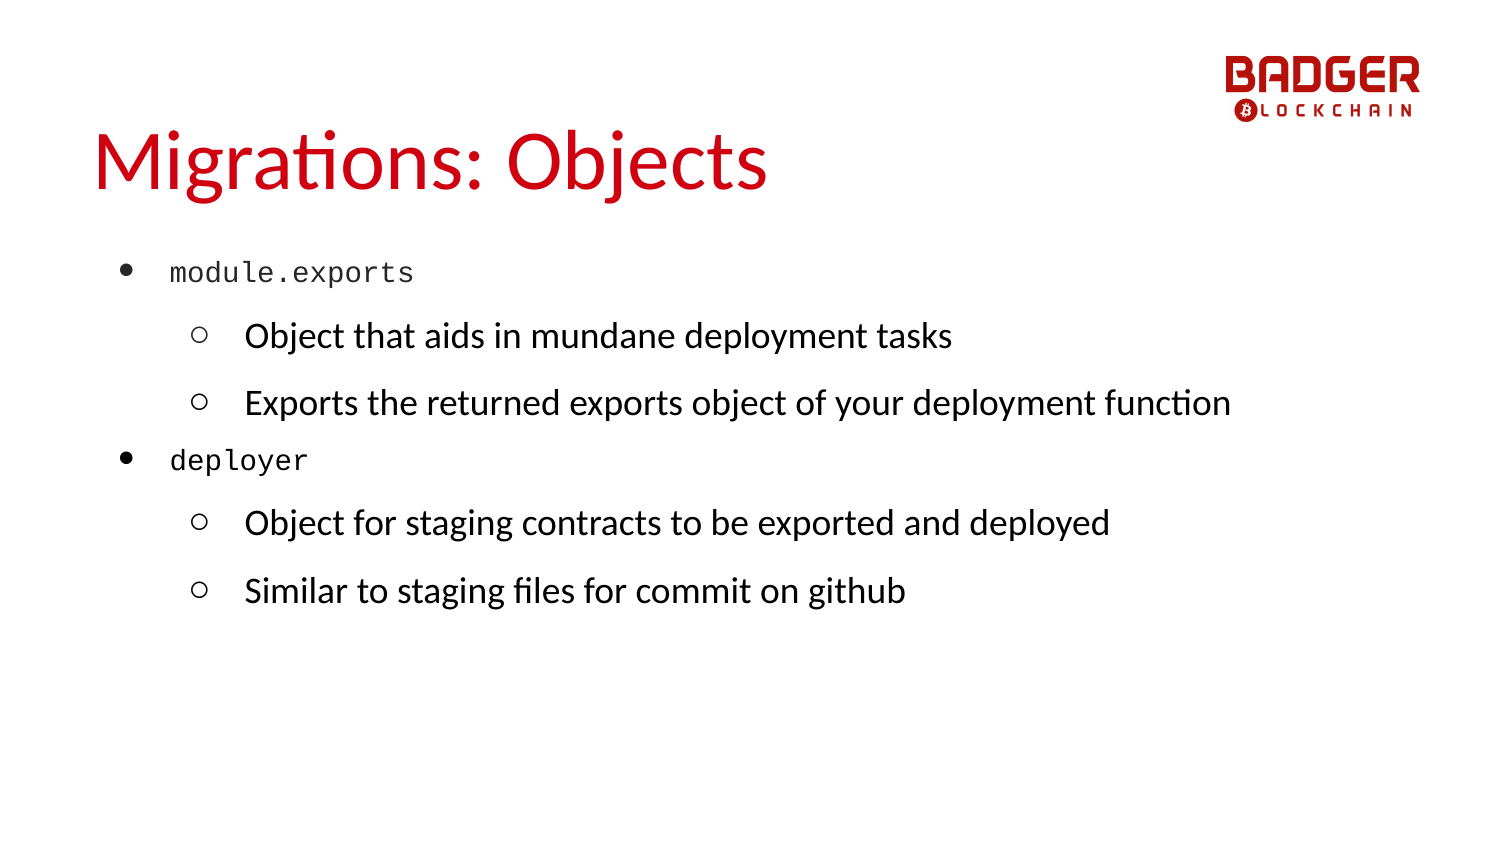

# Migrations: Objects
module.exports
Object that aids in mundane deployment tasks
Exports the returned exports object of your deployment function
deployer
Object for staging contracts to be exported and deployed
Similar to staging files for commit on github